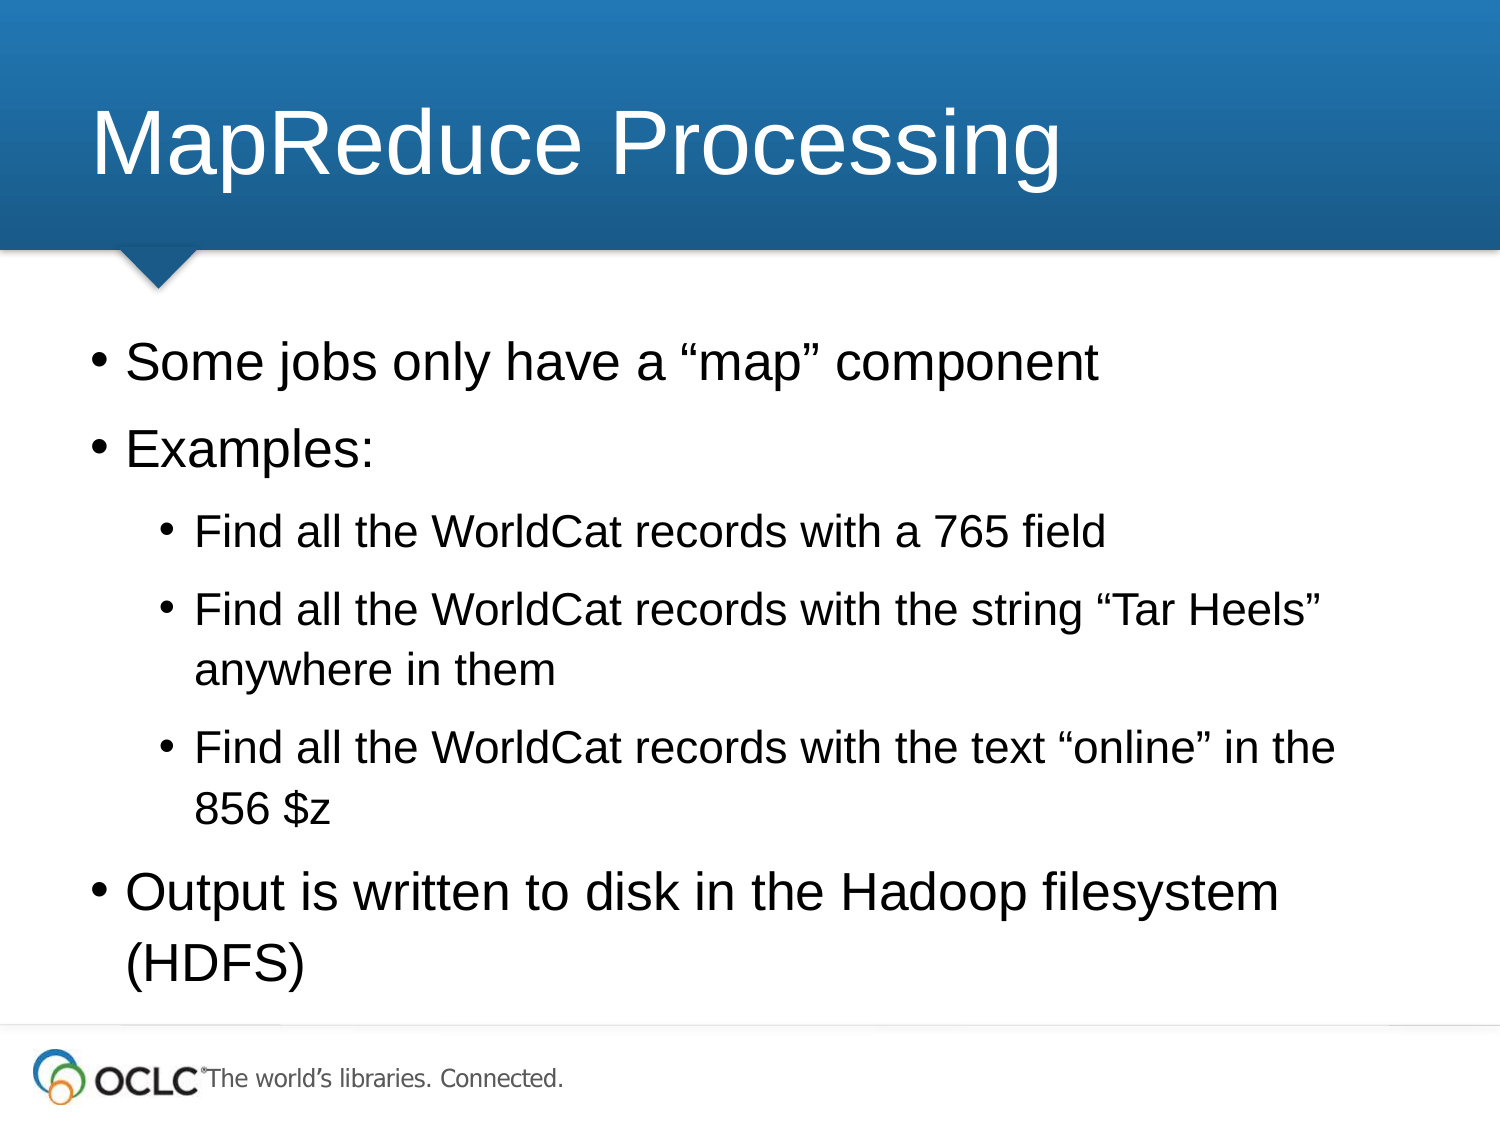

# MapReduce Processing
Some jobs only have a “map” component
Examples:
Find all the WorldCat records with a 765 field
Find all the WorldCat records with the string “Tar Heels” anywhere in them
Find all the WorldCat records with the text “online” in the 856 $z
Output is written to disk in the Hadoop filesystem (HDFS)